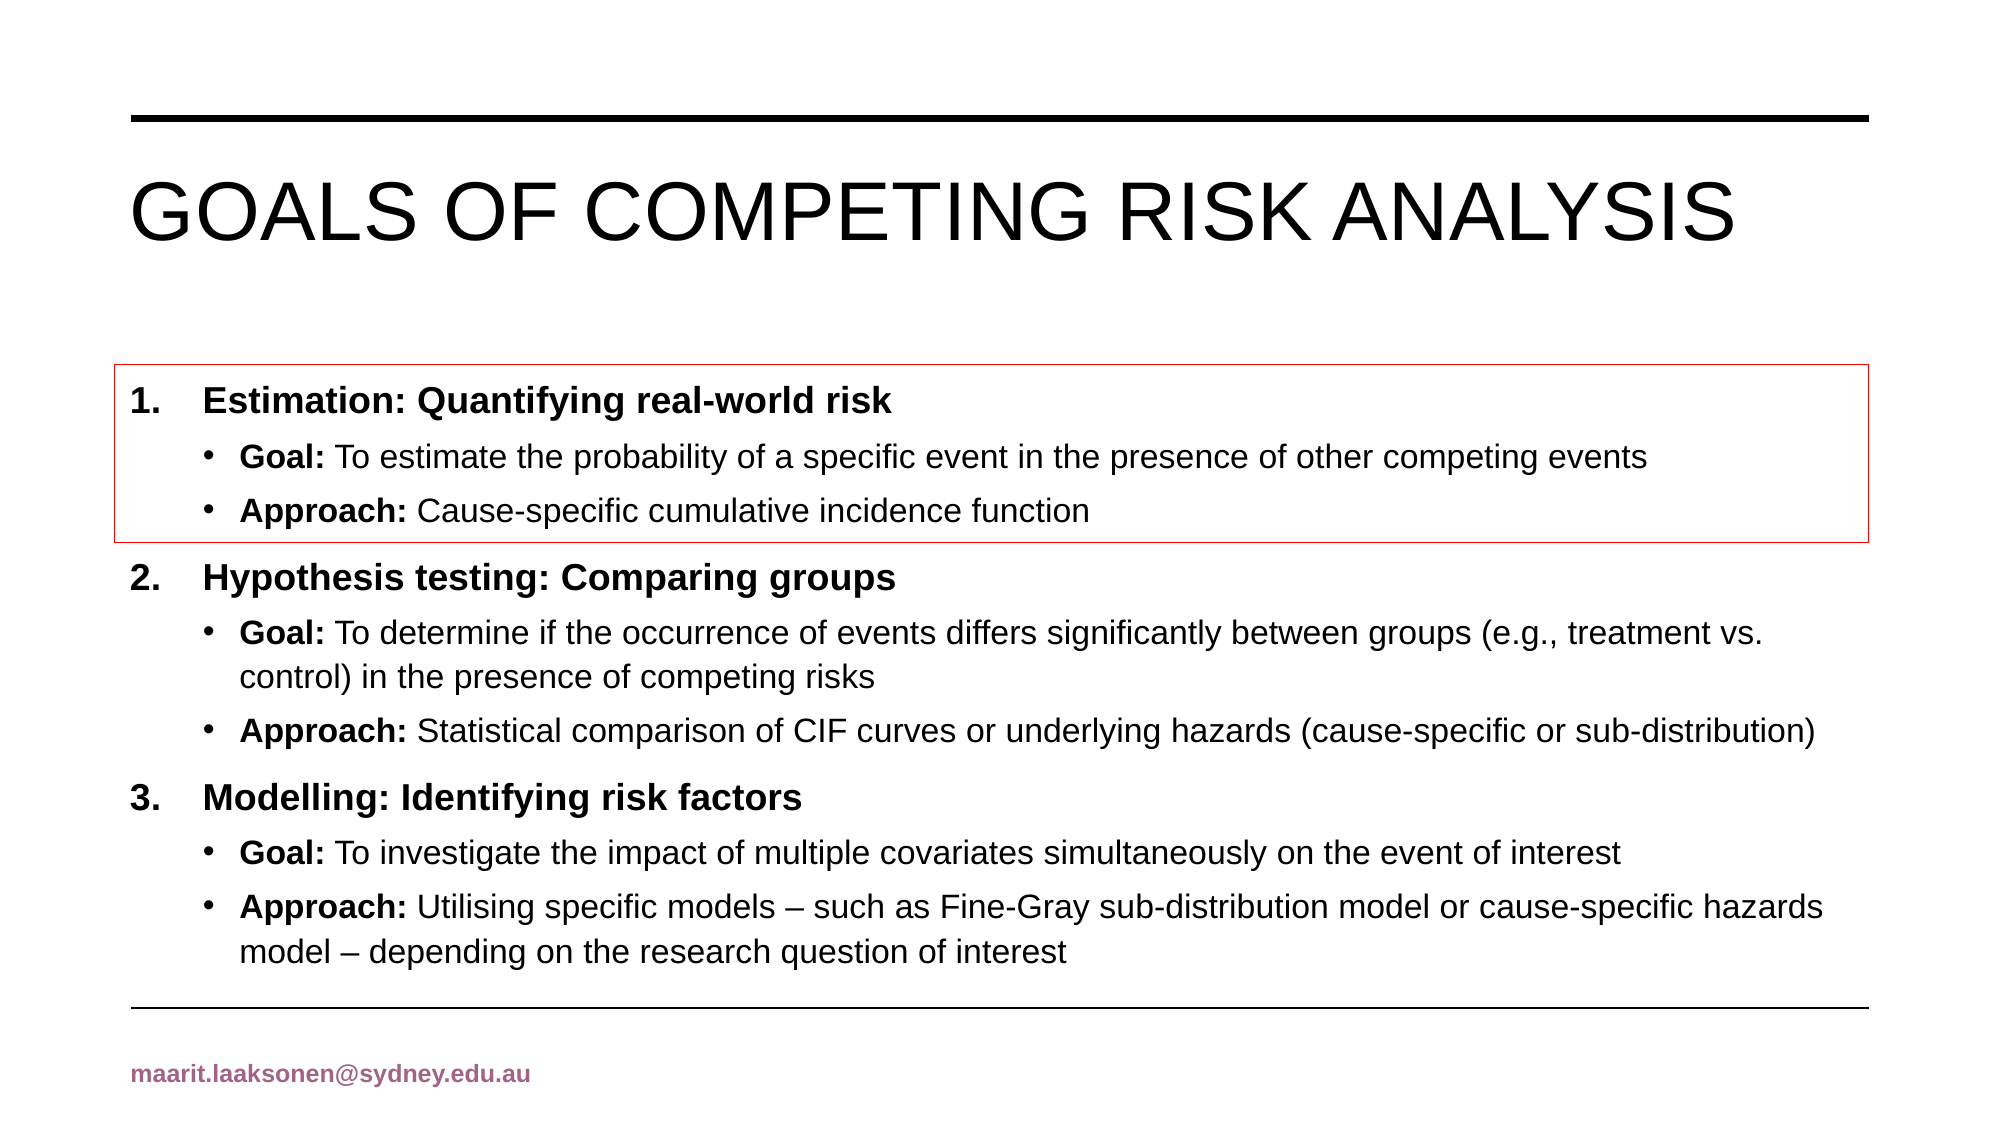

# Goals of competing risk analysis
Estimation: Quantifying real-world risk
Goal: To estimate the probability of a specific event in the presence of other competing events
Approach: Cause-specific cumulative incidence function
Hypothesis testing: Comparing groups
Goal: To determine if the occurrence of events differs significantly between groups (e.g., treatment vs. control) in the presence of competing risks
Approach: Statistical comparison of CIF curves or underlying hazards (cause-specific or sub-distribution)
Modelling: Identifying risk factors
Goal: To investigate the impact of multiple covariates simultaneously on the event of interest
Approach: Utilising specific models – such as Fine-Gray sub-distribution model or cause-specific hazards model – depending on the research question of interest

maarit.laaksonen@sydney.edu.au